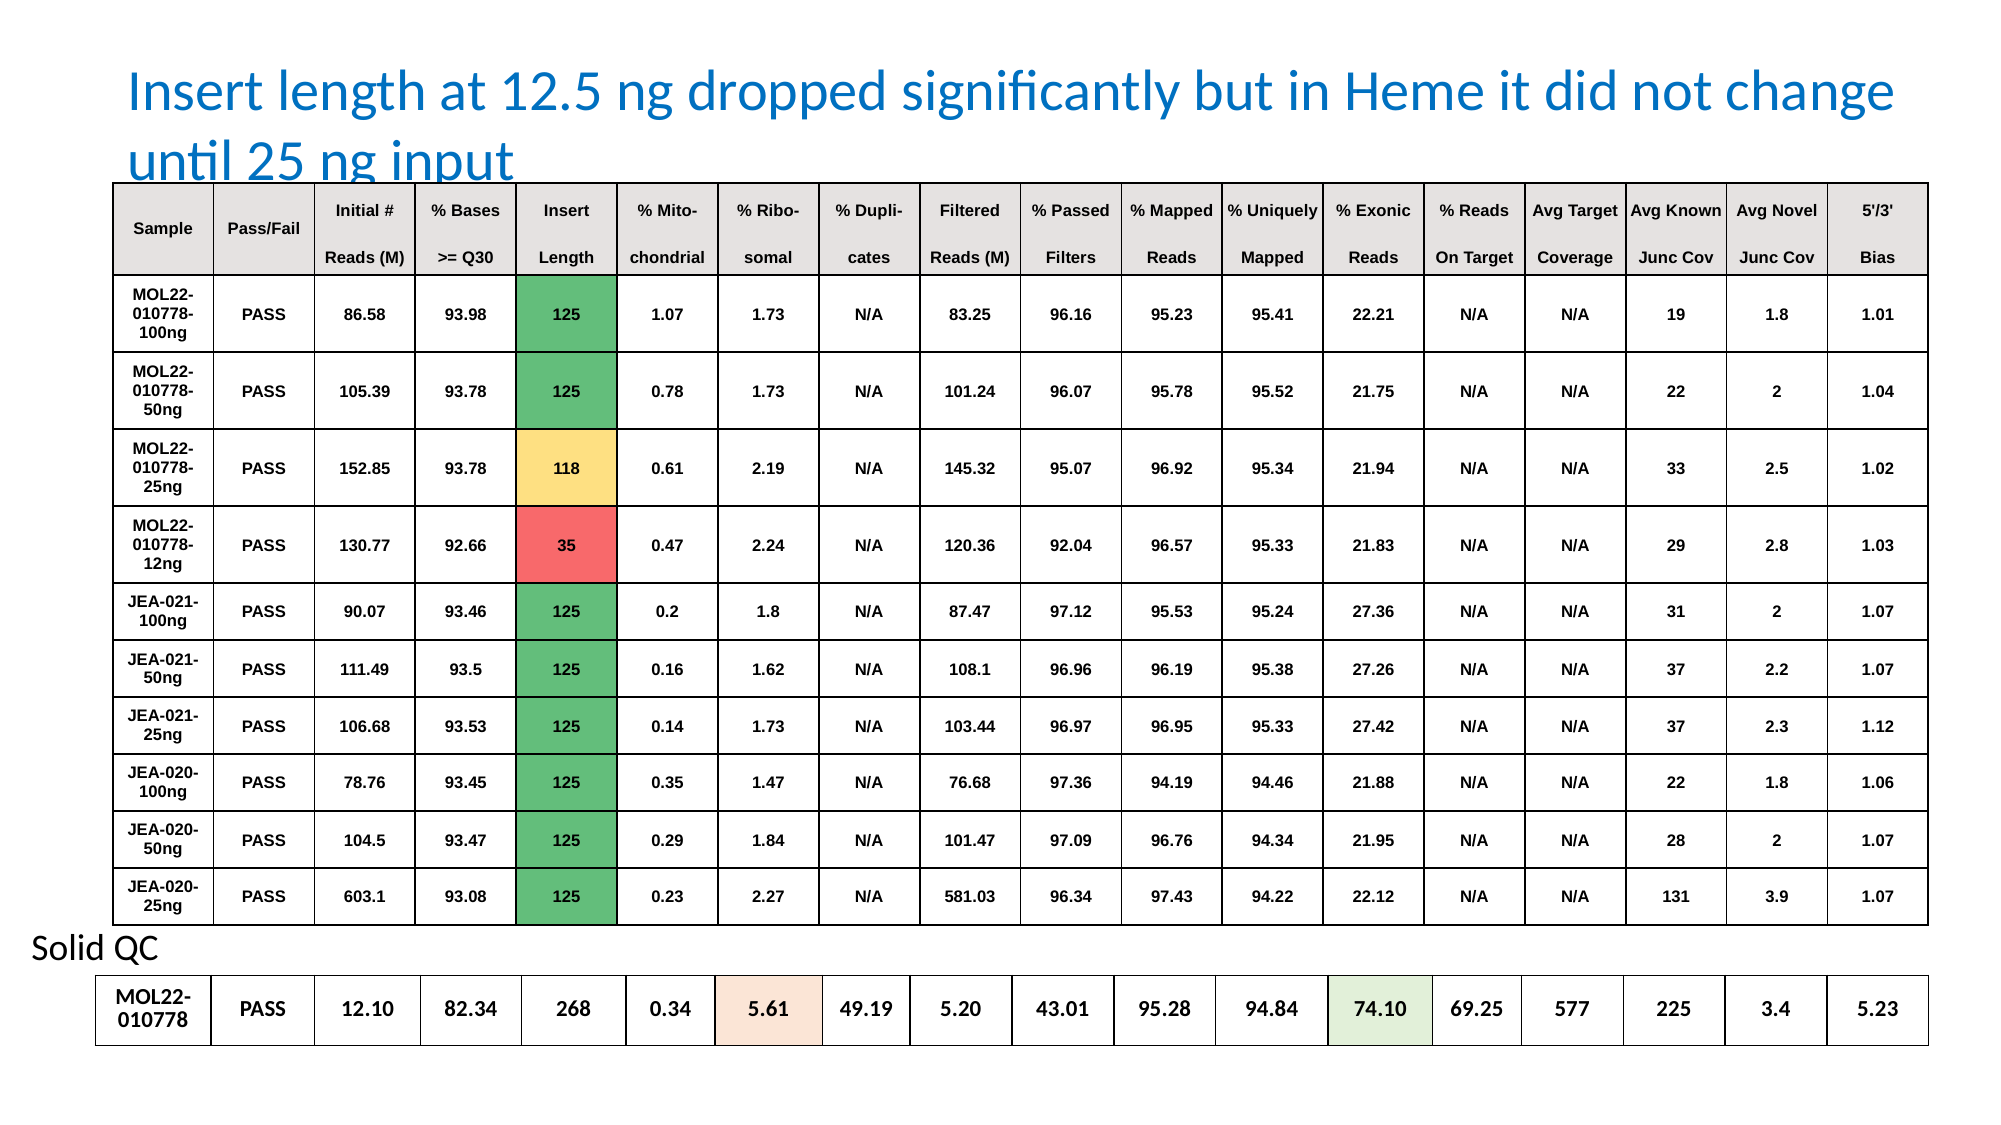

Insert length at 12.5 ng dropped significantly but in Heme it did not change until 25 ng input
| Sample | Pass/Fail | Initial # | % Bases | Insert | % Mito- | % Ribo- | % Dupli- | Filtered | % Passed | % Mapped | % Uniquely | % Exonic | % Reads | Avg Target | Avg Known | Avg Novel | 5'/3' |
| --- | --- | --- | --- | --- | --- | --- | --- | --- | --- | --- | --- | --- | --- | --- | --- | --- | --- |
|  |  | Reads (M) | >= Q30 | Length | chondrial | somal | cates | Reads (M) | Filters | Reads | Mapped | Reads | On Target | Coverage | Junc Cov | Junc Cov | Bias |
| MOL22-010778-100ng | PASS | 86.58 | 93.98 | 125 | 1.07 | 1.73 | N/A | 83.25 | 96.16 | 95.23 | 95.41 | 22.21 | N/A | N/A | 19 | 1.8 | 1.01 |
| MOL22-010778-50ng | PASS | 105.39 | 93.78 | 125 | 0.78 | 1.73 | N/A | 101.24 | 96.07 | 95.78 | 95.52 | 21.75 | N/A | N/A | 22 | 2 | 1.04 |
| MOL22-010778-25ng | PASS | 152.85 | 93.78 | 118 | 0.61 | 2.19 | N/A | 145.32 | 95.07 | 96.92 | 95.34 | 21.94 | N/A | N/A | 33 | 2.5 | 1.02 |
| MOL22-010778-12ng | PASS | 130.77 | 92.66 | 35 | 0.47 | 2.24 | N/A | 120.36 | 92.04 | 96.57 | 95.33 | 21.83 | N/A | N/A | 29 | 2.8 | 1.03 |
| JEA-021-100ng | PASS | 90.07 | 93.46 | 125 | 0.2 | 1.8 | N/A | 87.47 | 97.12 | 95.53 | 95.24 | 27.36 | N/A | N/A | 31 | 2 | 1.07 |
| JEA-021-50ng | PASS | 111.49 | 93.5 | 125 | 0.16 | 1.62 | N/A | 108.1 | 96.96 | 96.19 | 95.38 | 27.26 | N/A | N/A | 37 | 2.2 | 1.07 |
| JEA-021-25ng | PASS | 106.68 | 93.53 | 125 | 0.14 | 1.73 | N/A | 103.44 | 96.97 | 96.95 | 95.33 | 27.42 | N/A | N/A | 37 | 2.3 | 1.12 |
| JEA-020-100ng | PASS | 78.76 | 93.45 | 125 | 0.35 | 1.47 | N/A | 76.68 | 97.36 | 94.19 | 94.46 | 21.88 | N/A | N/A | 22 | 1.8 | 1.06 |
| JEA-020-50ng | PASS | 104.5 | 93.47 | 125 | 0.29 | 1.84 | N/A | 101.47 | 97.09 | 96.76 | 94.34 | 21.95 | N/A | N/A | 28 | 2 | 1.07 |
| JEA-020-25ng | PASS | 603.1 | 93.08 | 125 | 0.23 | 2.27 | N/A | 581.03 | 96.34 | 97.43 | 94.22 | 22.12 | N/A | N/A | 131 | 3.9 | 1.07 |
Solid QC
| MOL22-010778 | PASS | 12.10 | 82.34 | 268 | 0.34 | 5.61 | 49.19 | 5.20 | 43.01 | 95.28 | 94.84 | 74.10 | 69.25 | 577 | 225 | 3.4 | 5.23 |
| --- | --- | --- | --- | --- | --- | --- | --- | --- | --- | --- | --- | --- | --- | --- | --- | --- | --- |